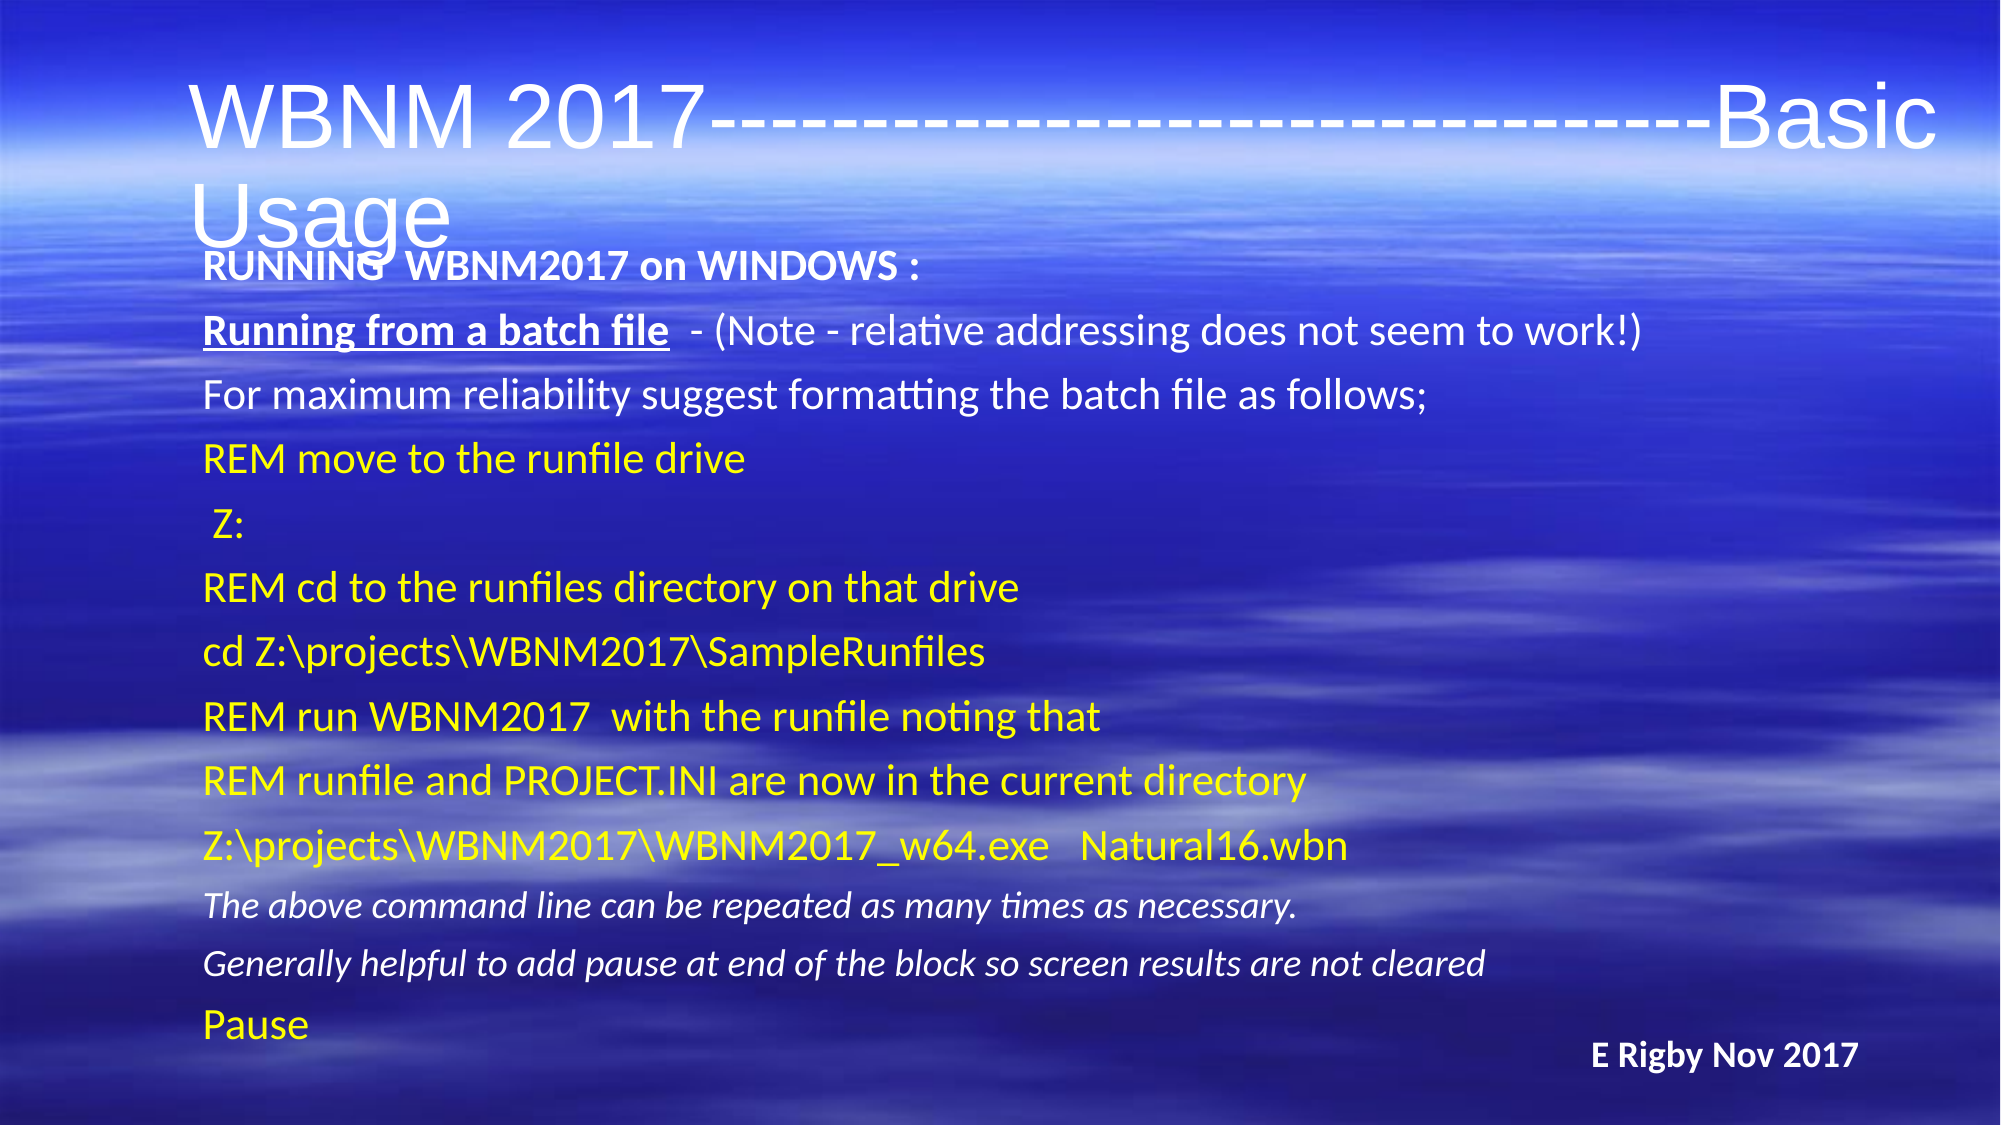

WBNM 2017---------------------------------Basic Usage
RUNNING  WBNM2017 on WINDOWS :
Running from a batch file  - (Note - relative addressing does not seem to work!)
For maximum reliability suggest formatting the batch file as follows;
REM move to the runfile drive
 Z:
REM cd to the runfiles directory on that drive
cd Z:\projects\WBNM2017\SampleRunfiles
REM run WBNM2017  with the runfile noting that
REM runfile and PROJECT.INI are now in the current directory
Z:\projects\WBNM2017\WBNM2017_w64.exe   Natural16.wbn
The above command line can be repeated as many times as necessary.
Generally helpful to add pause at end of the block so screen results are not cleared
Pause
E Rigby Nov 2017